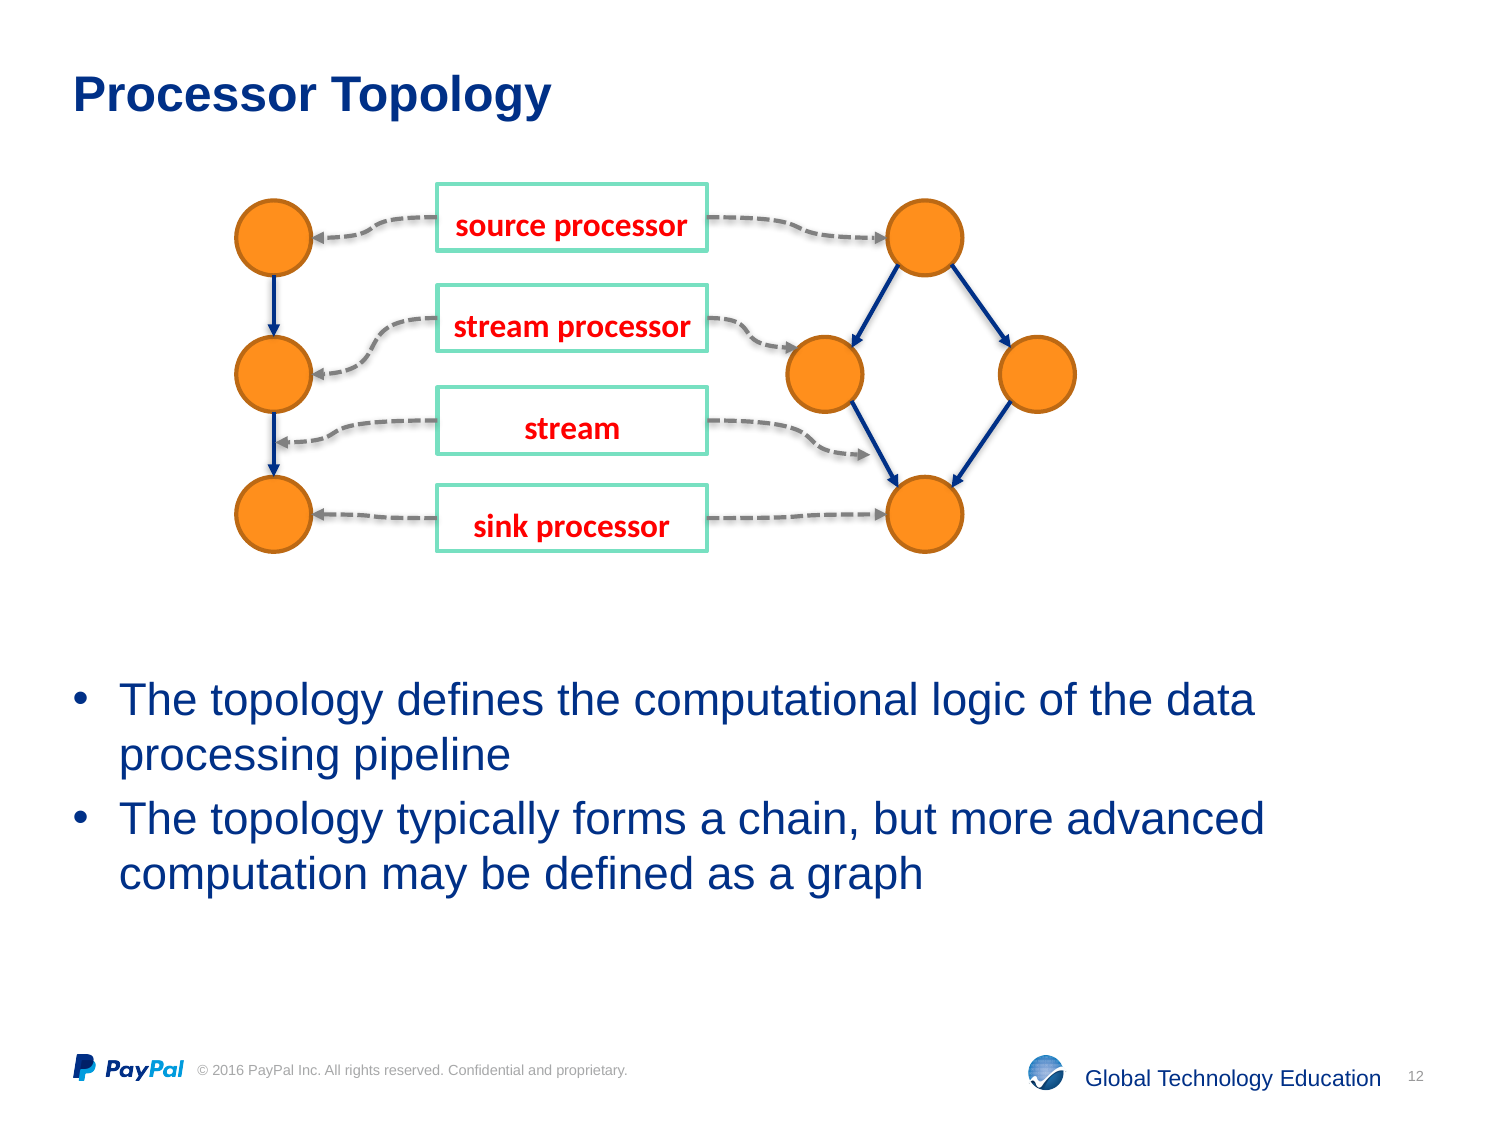

# Processor Topology
source processor

stream processor

stream

sink processor
The topology defines the computational logic of the data processing pipeline
The topology typically forms a chain, but more advanced computation may be defined as a graph
12